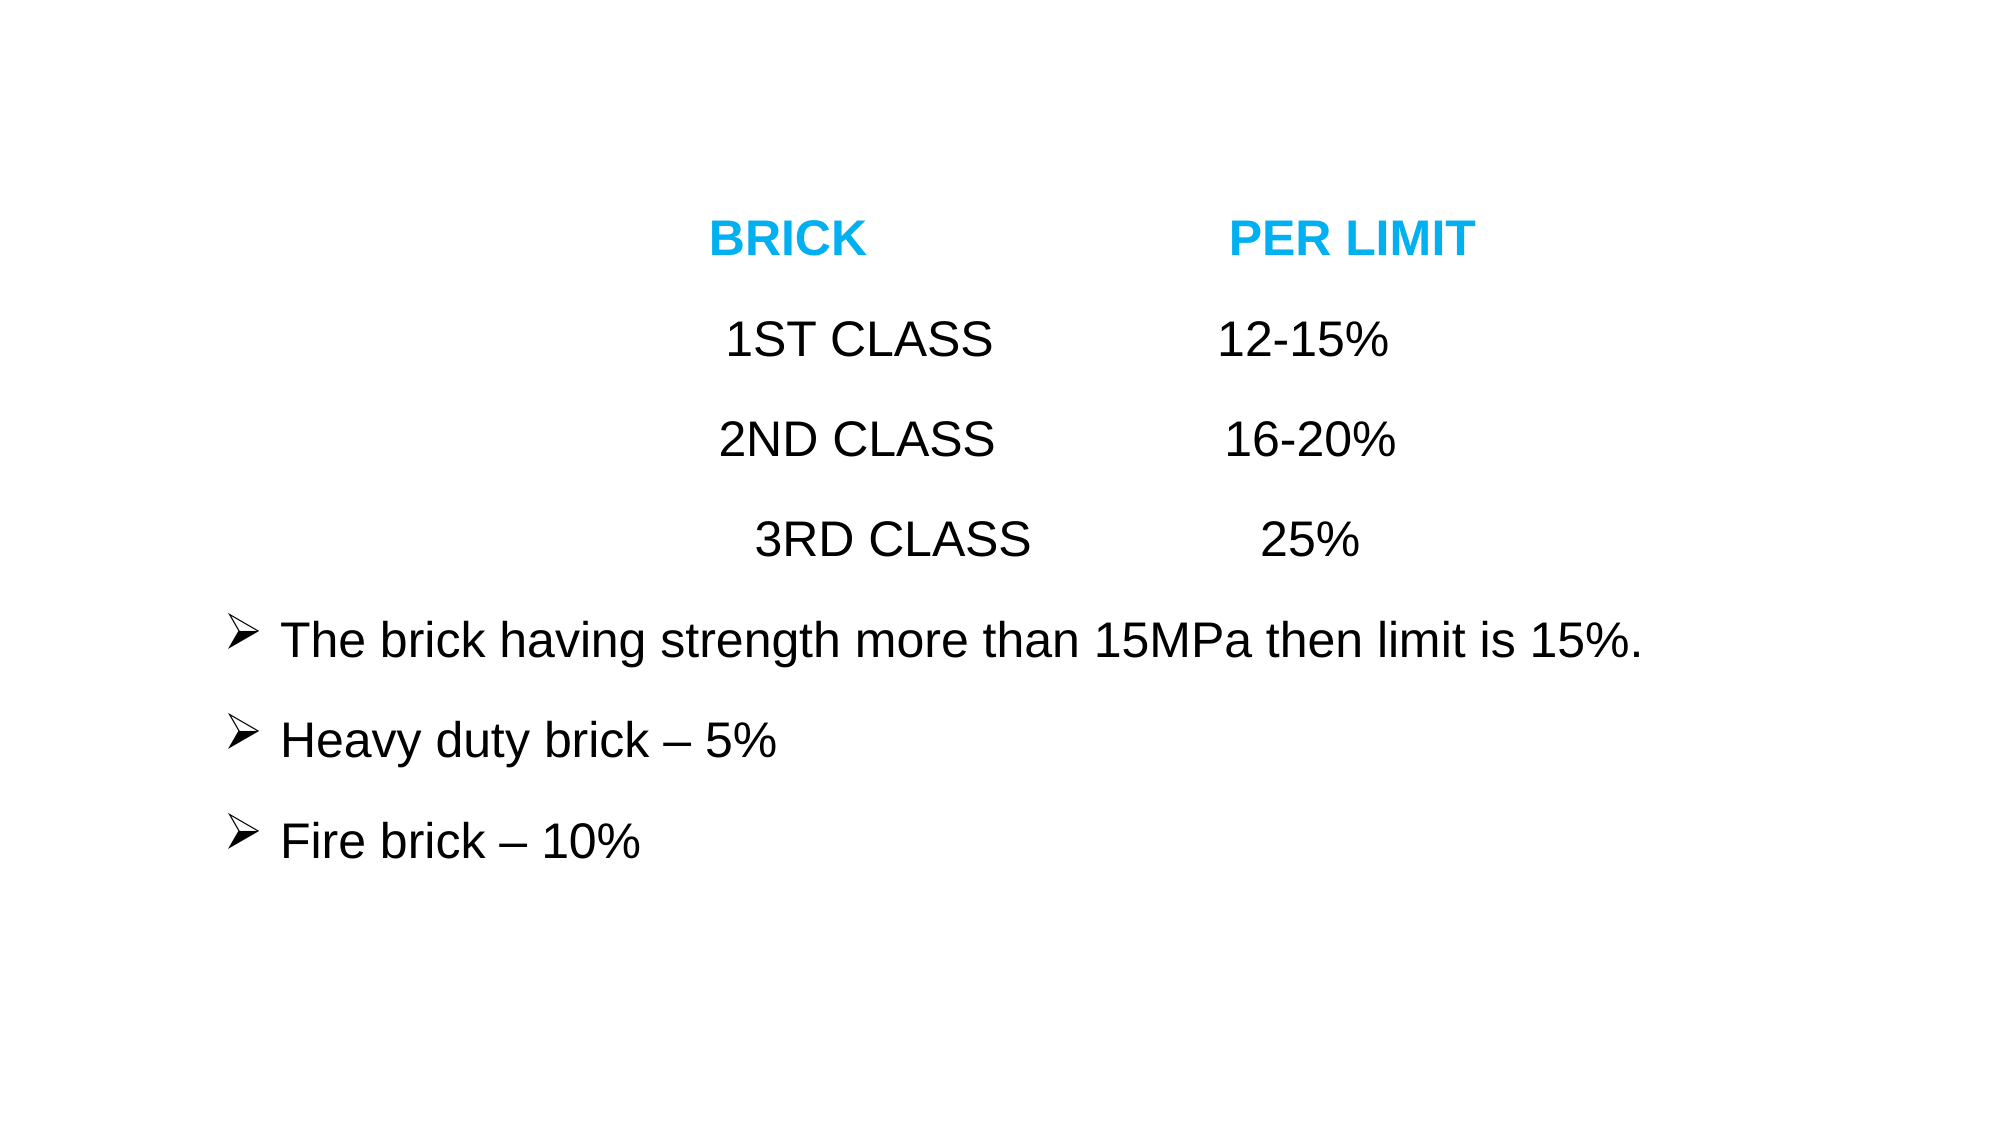

BRICK		          PER LIMIT
1ST CLASS 		   12-15%
2ND CLASS		    16-20%
3RD CLASS		    25%
The brick having strength more than 15MPa then limit is 15%.
Heavy duty brick – 5%
Fire brick – 10%